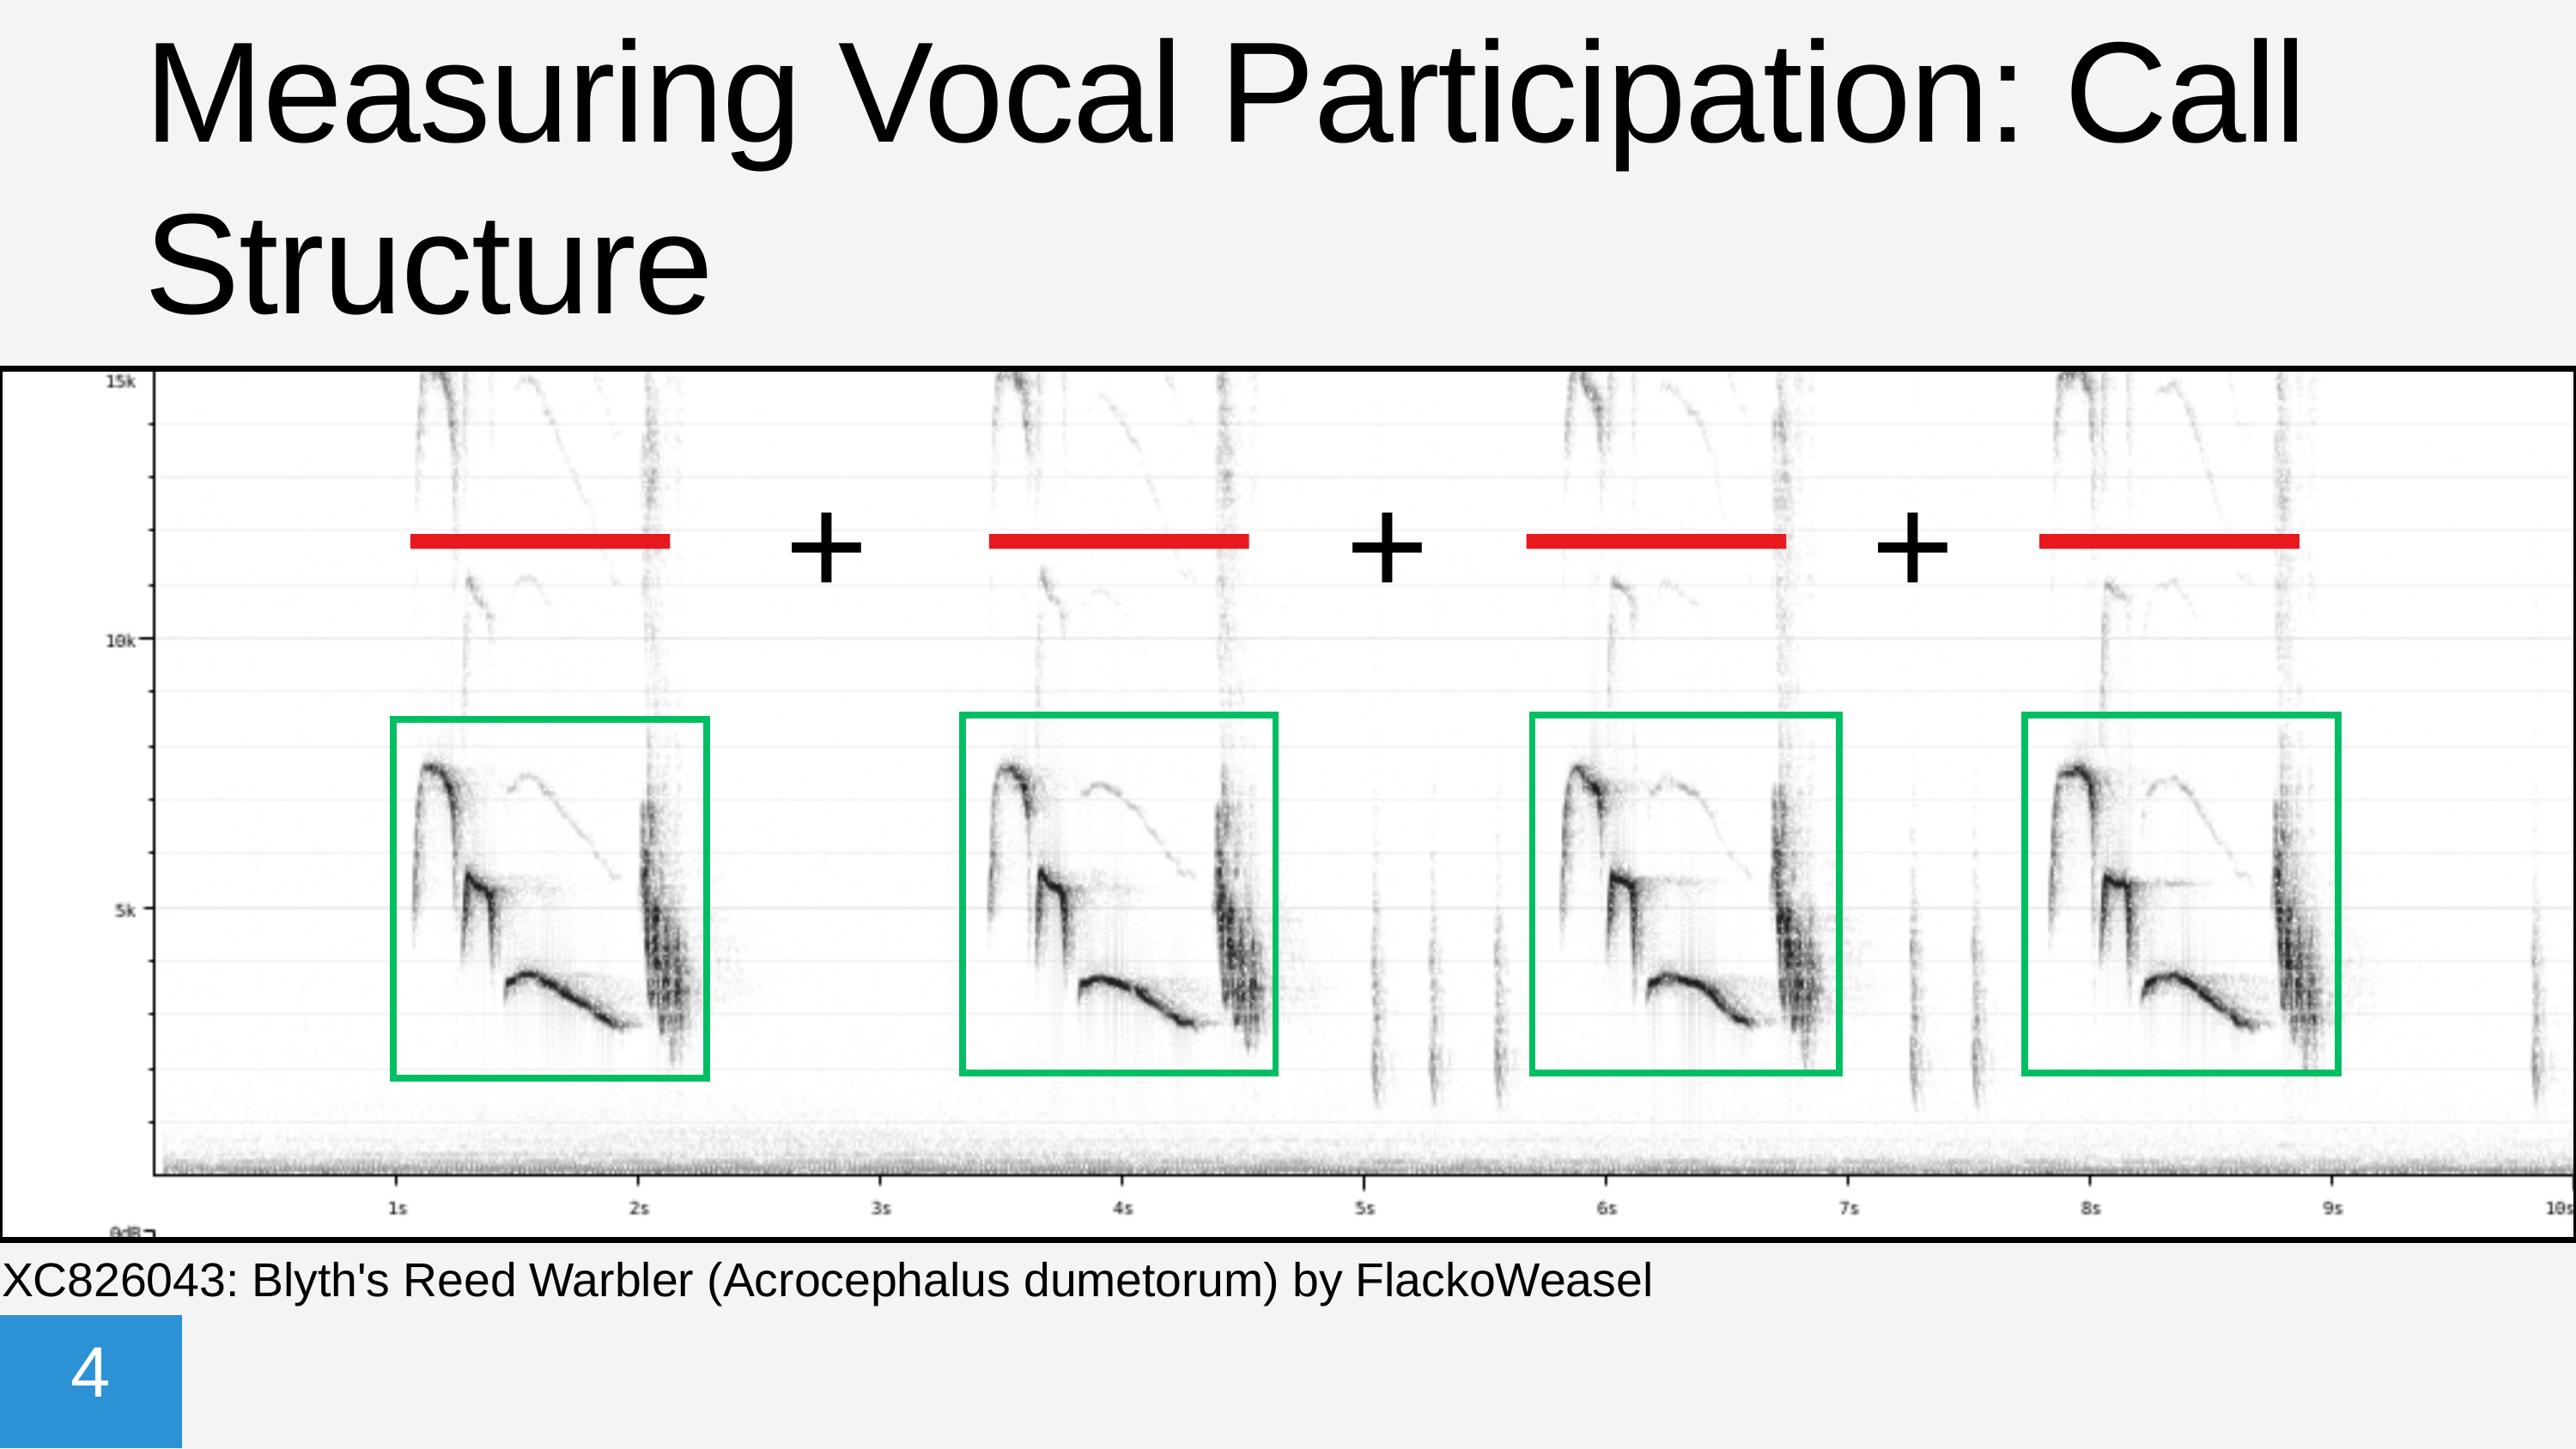

Measuring Vocal Participation: Call Structure

+
+
+

XC826043: Blyth's Reed Warbler (Acrocephalus dumetorum) by FlackoWeasel

4